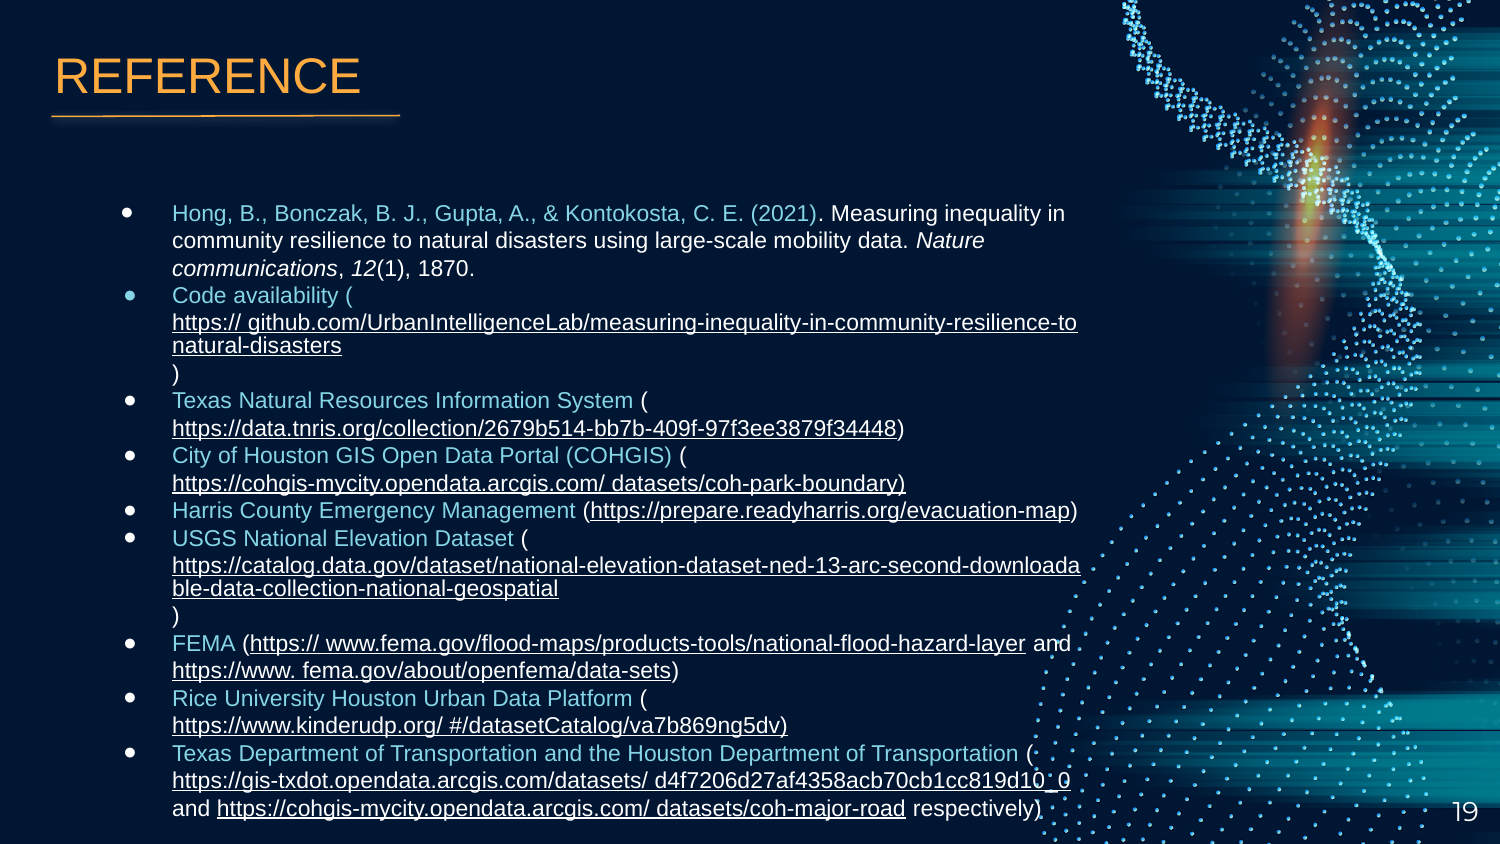

# REFERENCE
Hong, B., Bonczak, B. J., Gupta, A., & Kontokosta, C. E. (2021). Measuring inequality in community resilience to natural disasters using large-scale mobility data. Nature communications, 12(1), 1870.
Code availability (https:// github.com/UrbanIntelligenceLab/measuring-inequality-in-community-resilience-tonatural-disasters)
Texas Natural Resources Information System (https://data.tnris.org/collection/2679b514-bb7b-409f-97f3ee3879f34448)
City of Houston GIS Open Data Portal (COHGIS) (https://cohgis-mycity.opendata.arcgis.com/ datasets/coh-park-boundary)
Harris County Emergency Management (https://prepare.readyharris.org/evacuation-map)
USGS National Elevation Dataset (https://catalog.data.gov/dataset/national-elevation-dataset-ned-13-arc-second-downloadable-data-collection-national-geospatial)
FEMA (https:// www.fema.gov/ﬂood-maps/products-tools/national-ﬂood-hazard-layer and https://www. fema.gov/about/openfema/data-sets)
Rice University Houston Urban Data Platform (https://www.kinderudp.org/ #/datasetCatalog/va7b869ng5dv)
Texas Department of Transportation and the Houston Department of Transportation (https://gis-txdot.opendata.arcgis.com/datasets/ d4f7206d27af4358acb70cb1cc819d10_0  and https://cohgis-mycity.opendata.arcgis.com/ datasets/coh-major-road respectively)

19